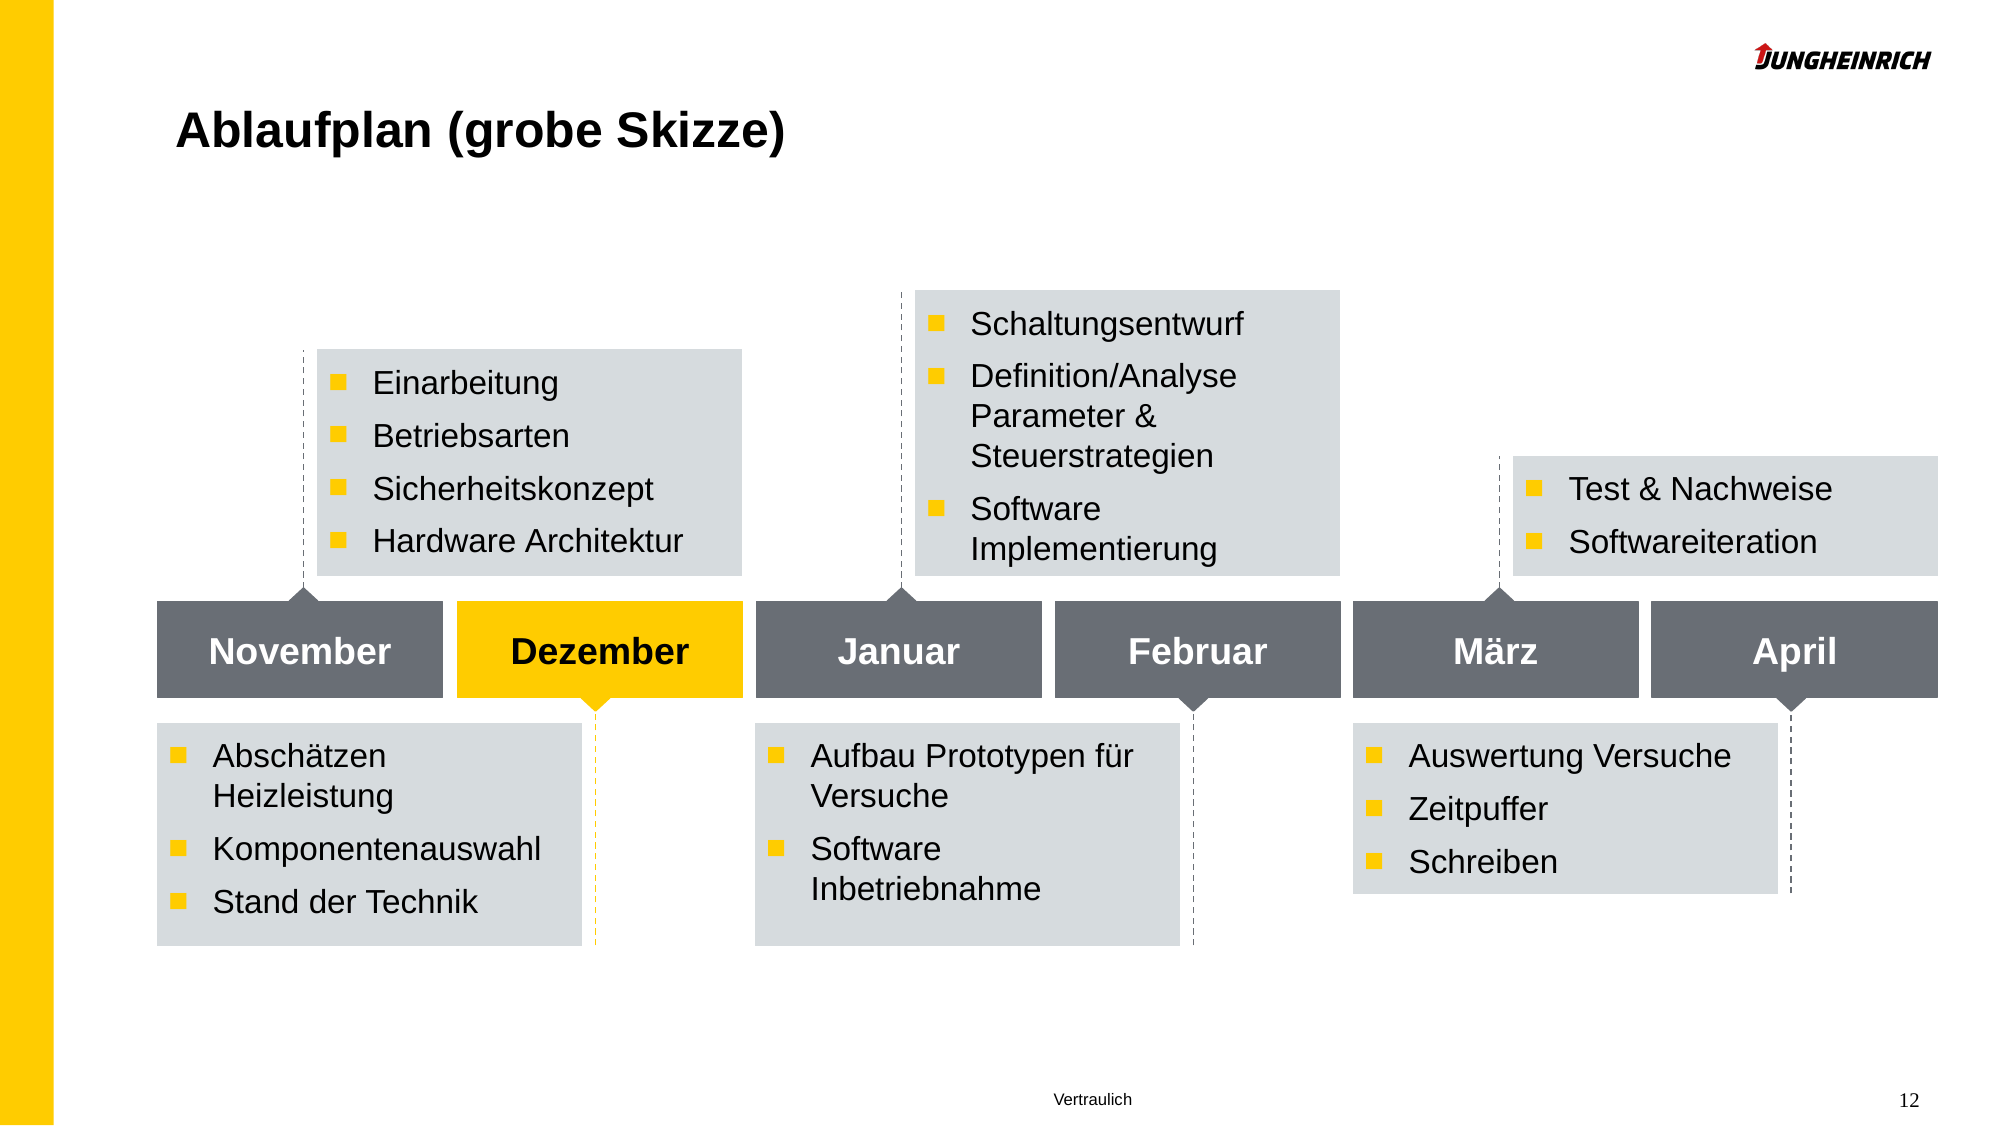

# Ablaufplan (grobe Skizze)
Schaltungsentwurf
Definition/Analyse Parameter & Steuerstrategien
Software Implementierung

Einarbeitung
Betriebsarten
Sicherheitskonzept
Hardware Architektur

Test & Nachweise
Softwareiteration

November
Dezember
Januar
Februar
März
April

Abschätzen  Heizleistung
Komponentenauswahl
Stand der Technik

Aufbau Prototypen für Versuche
Software Inbetriebnahme

Auswertung Versuche
Zeitpuffer
Schreiben

12